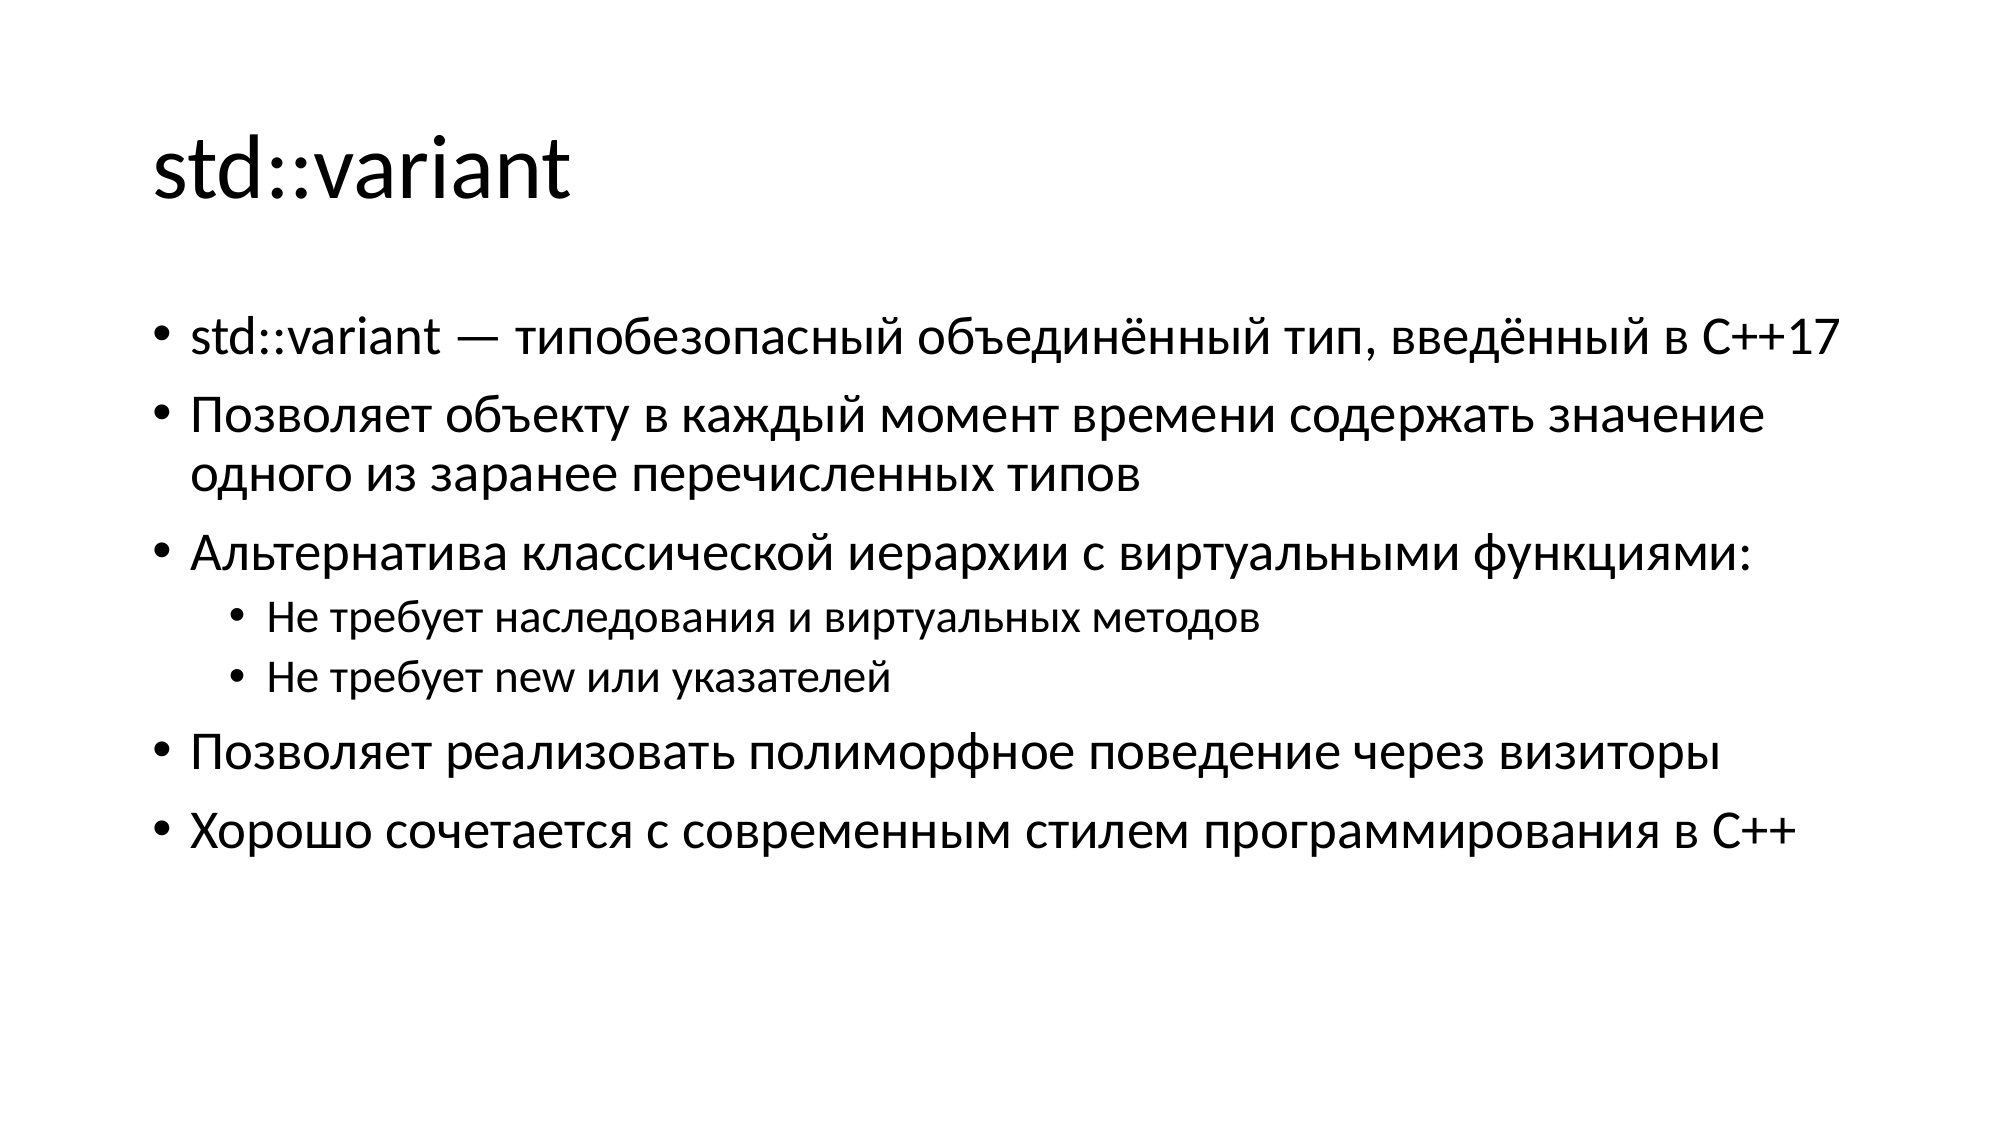

# std::variant
std::variant — типобезопасный объединённый тип, введённый в C++17
Позволяет объекту в каждый момент времени содержать значение одного из заранее перечисленных типов
Альтернатива классической иерархии с виртуальными функциями:
Не требует наследования и виртуальных методов
Не требует new или указателей
Позволяет реализовать полиморфное поведение через визиторы
Хорошо сочетается с современным стилем программирования в C++